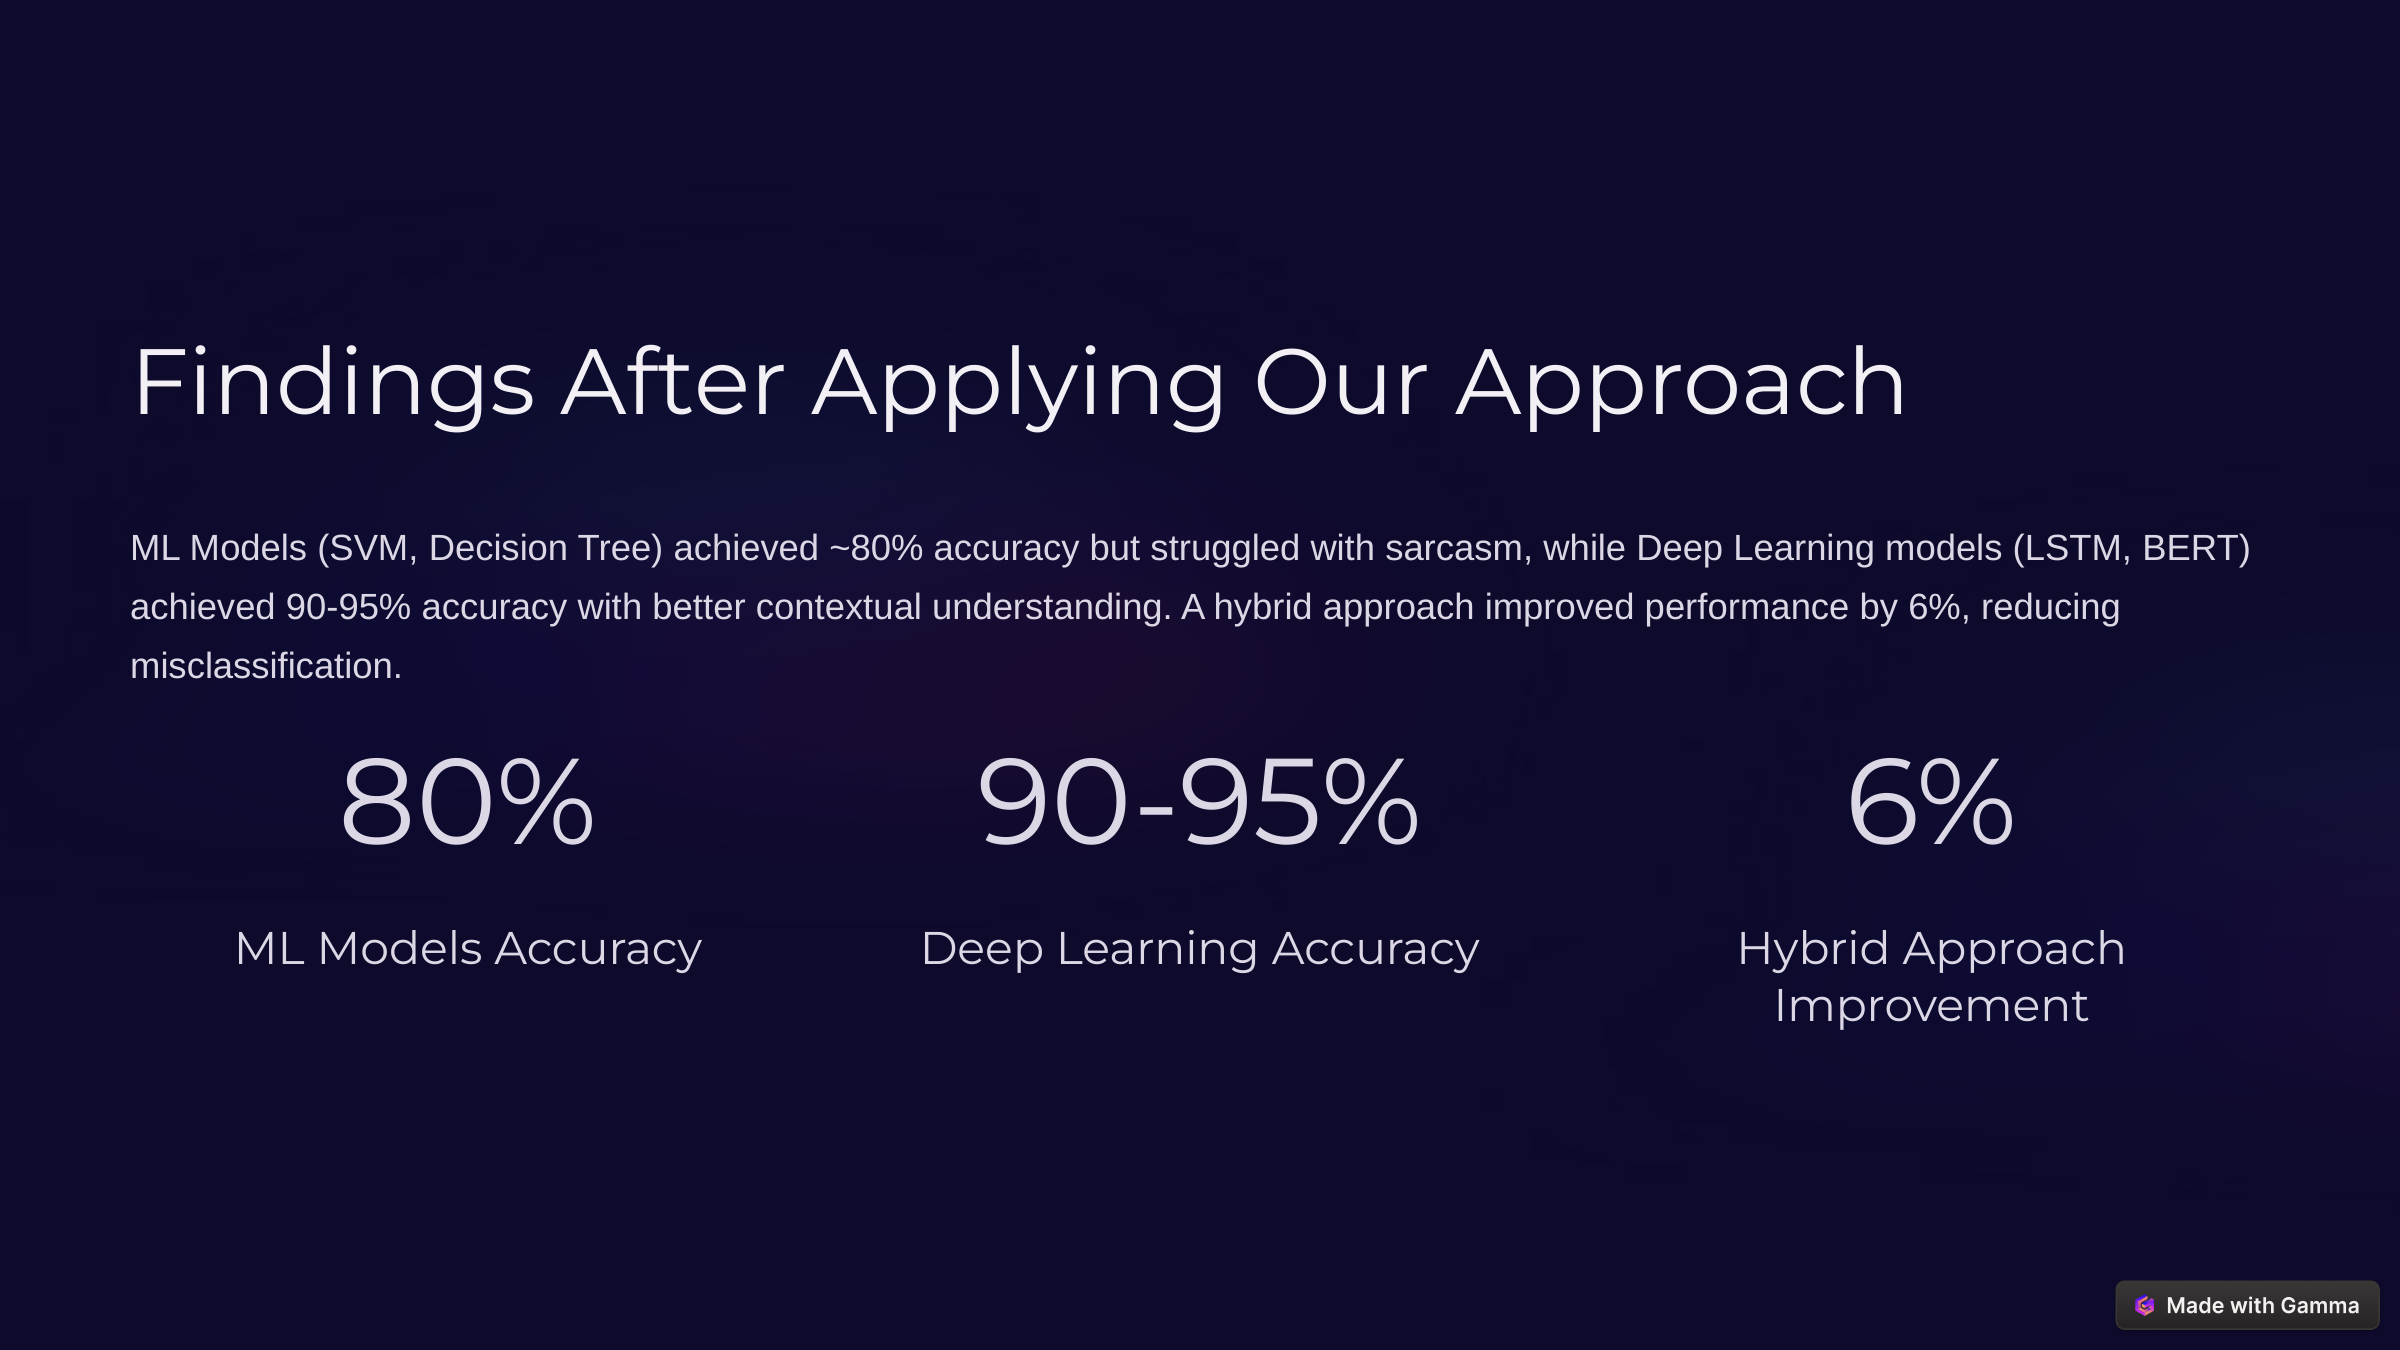

Findings After Applying Our Approach
ML Models (SVM, Decision Tree) achieved ~80% accuracy but struggled with sarcasm, while Deep Learning models (LSTM, BERT) achieved 90-95% accuracy with better contextual understanding. A hybrid approach improved performance by 6%, reducing misclassification.
80%
90-95%
6%
ML Models Accuracy
Deep Learning Accuracy
Hybrid Approach Improvement